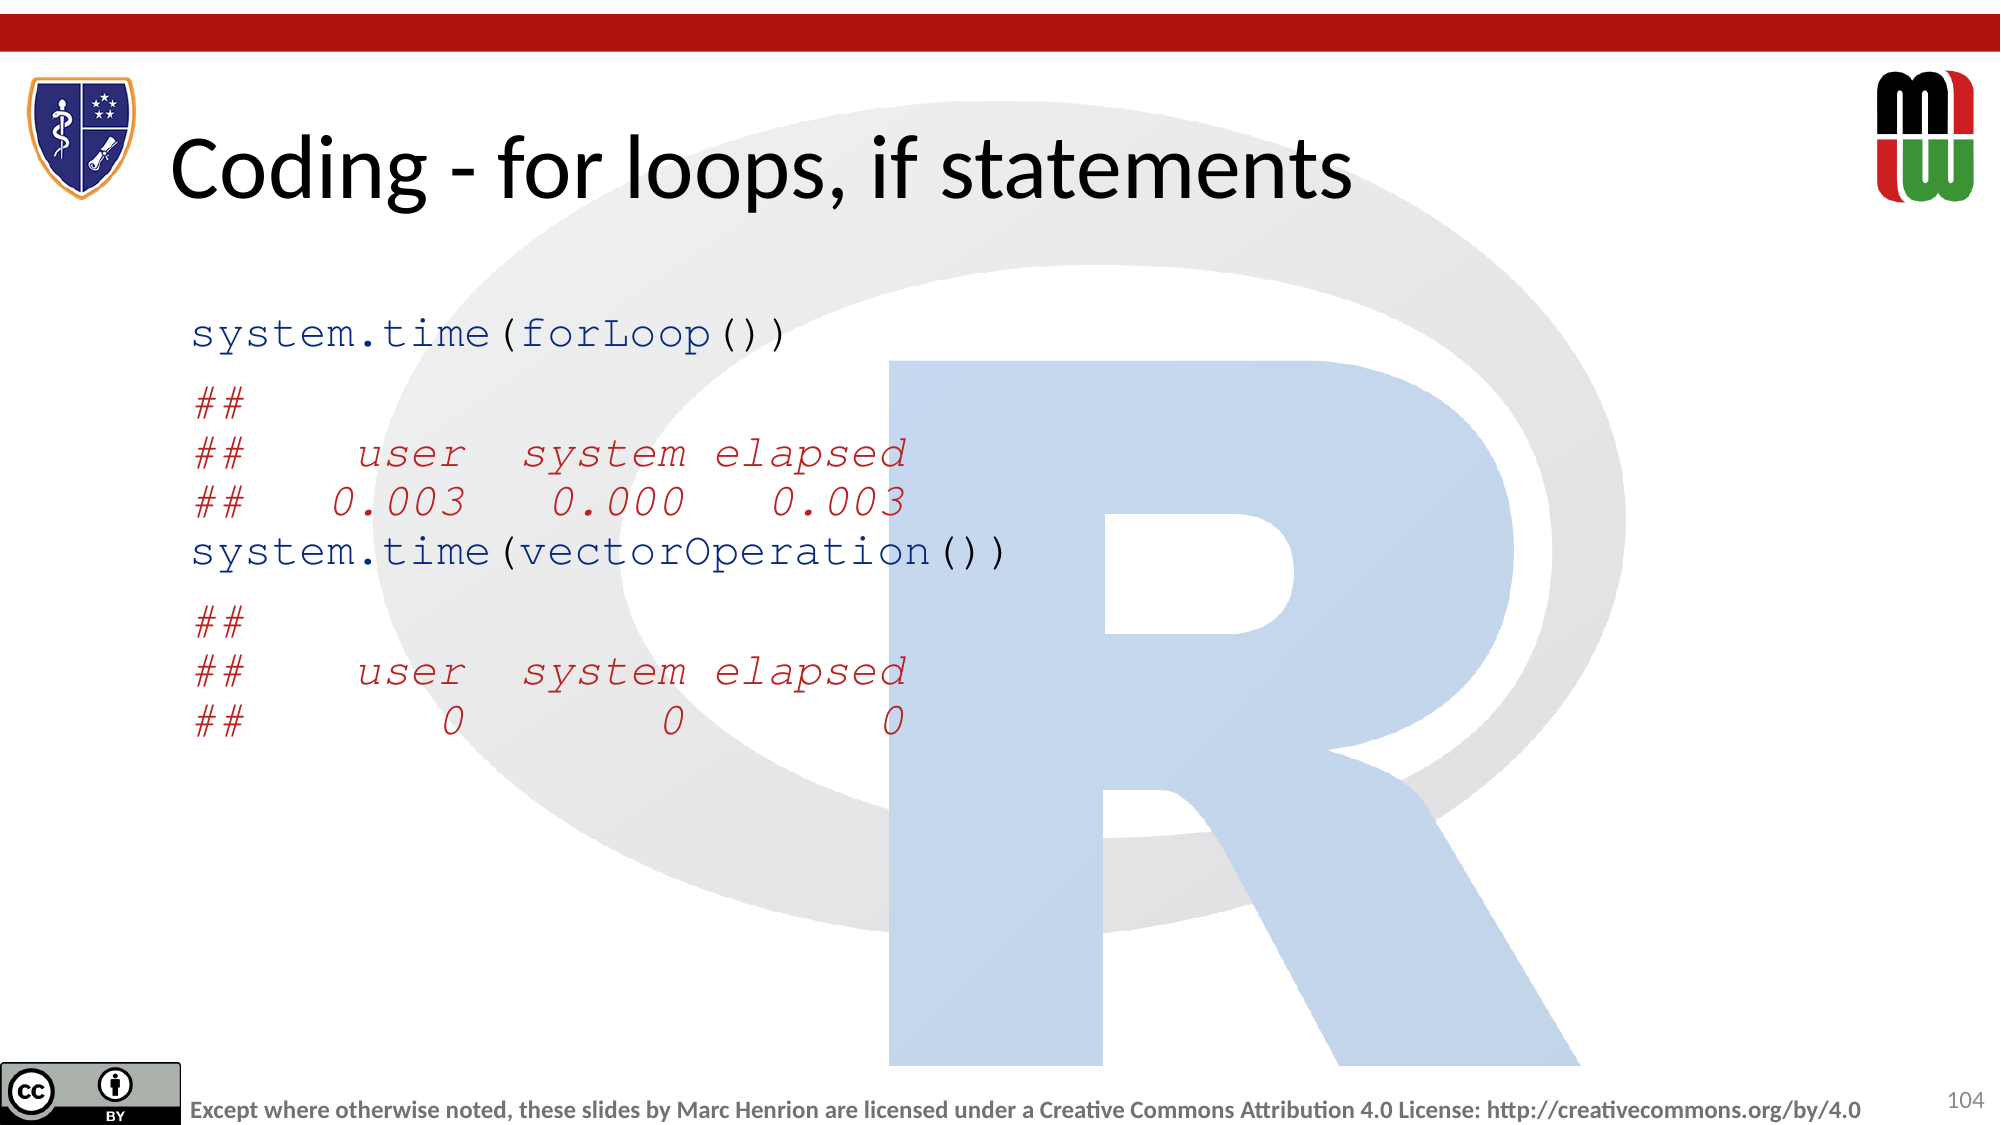

# Coding - for loops, if statements
system.time(forLoop())
##
##    user  system elapsed
##   0.003   0.000   0.003
system.time(vectorOperation())
##
##    user  system elapsed
##       0       0       0
104